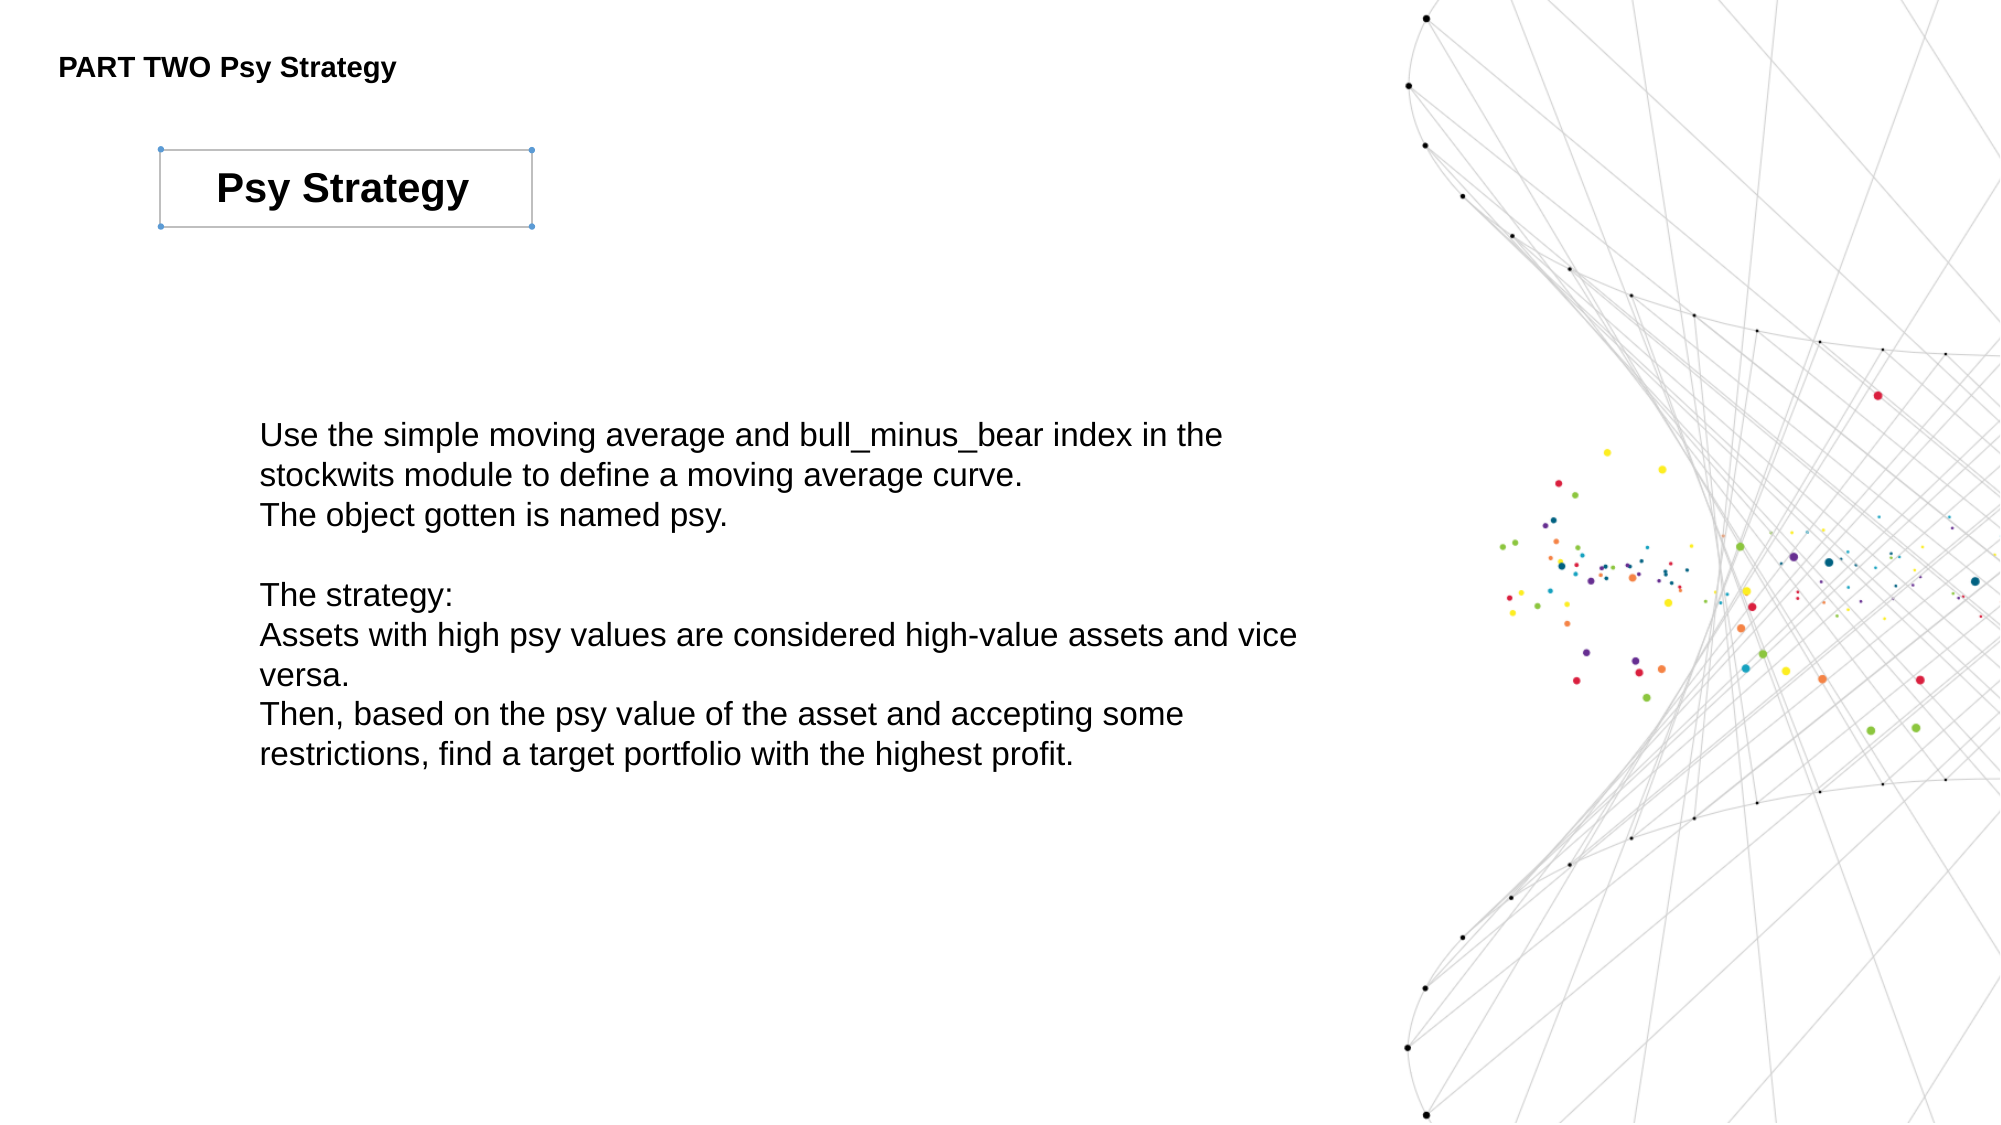

PART TWO Psy Strategy

Psy Strategy
Use the simple moving average and bull_minus_bear index in the stockwits module to define a moving average curve.
The object gotten is named psy.

The strategy:
Assets with high psy values are considered high-value assets and vice versa.
Then, based on the psy value of the asset and accepting some restrictions, find a target portfolio with the highest profit.